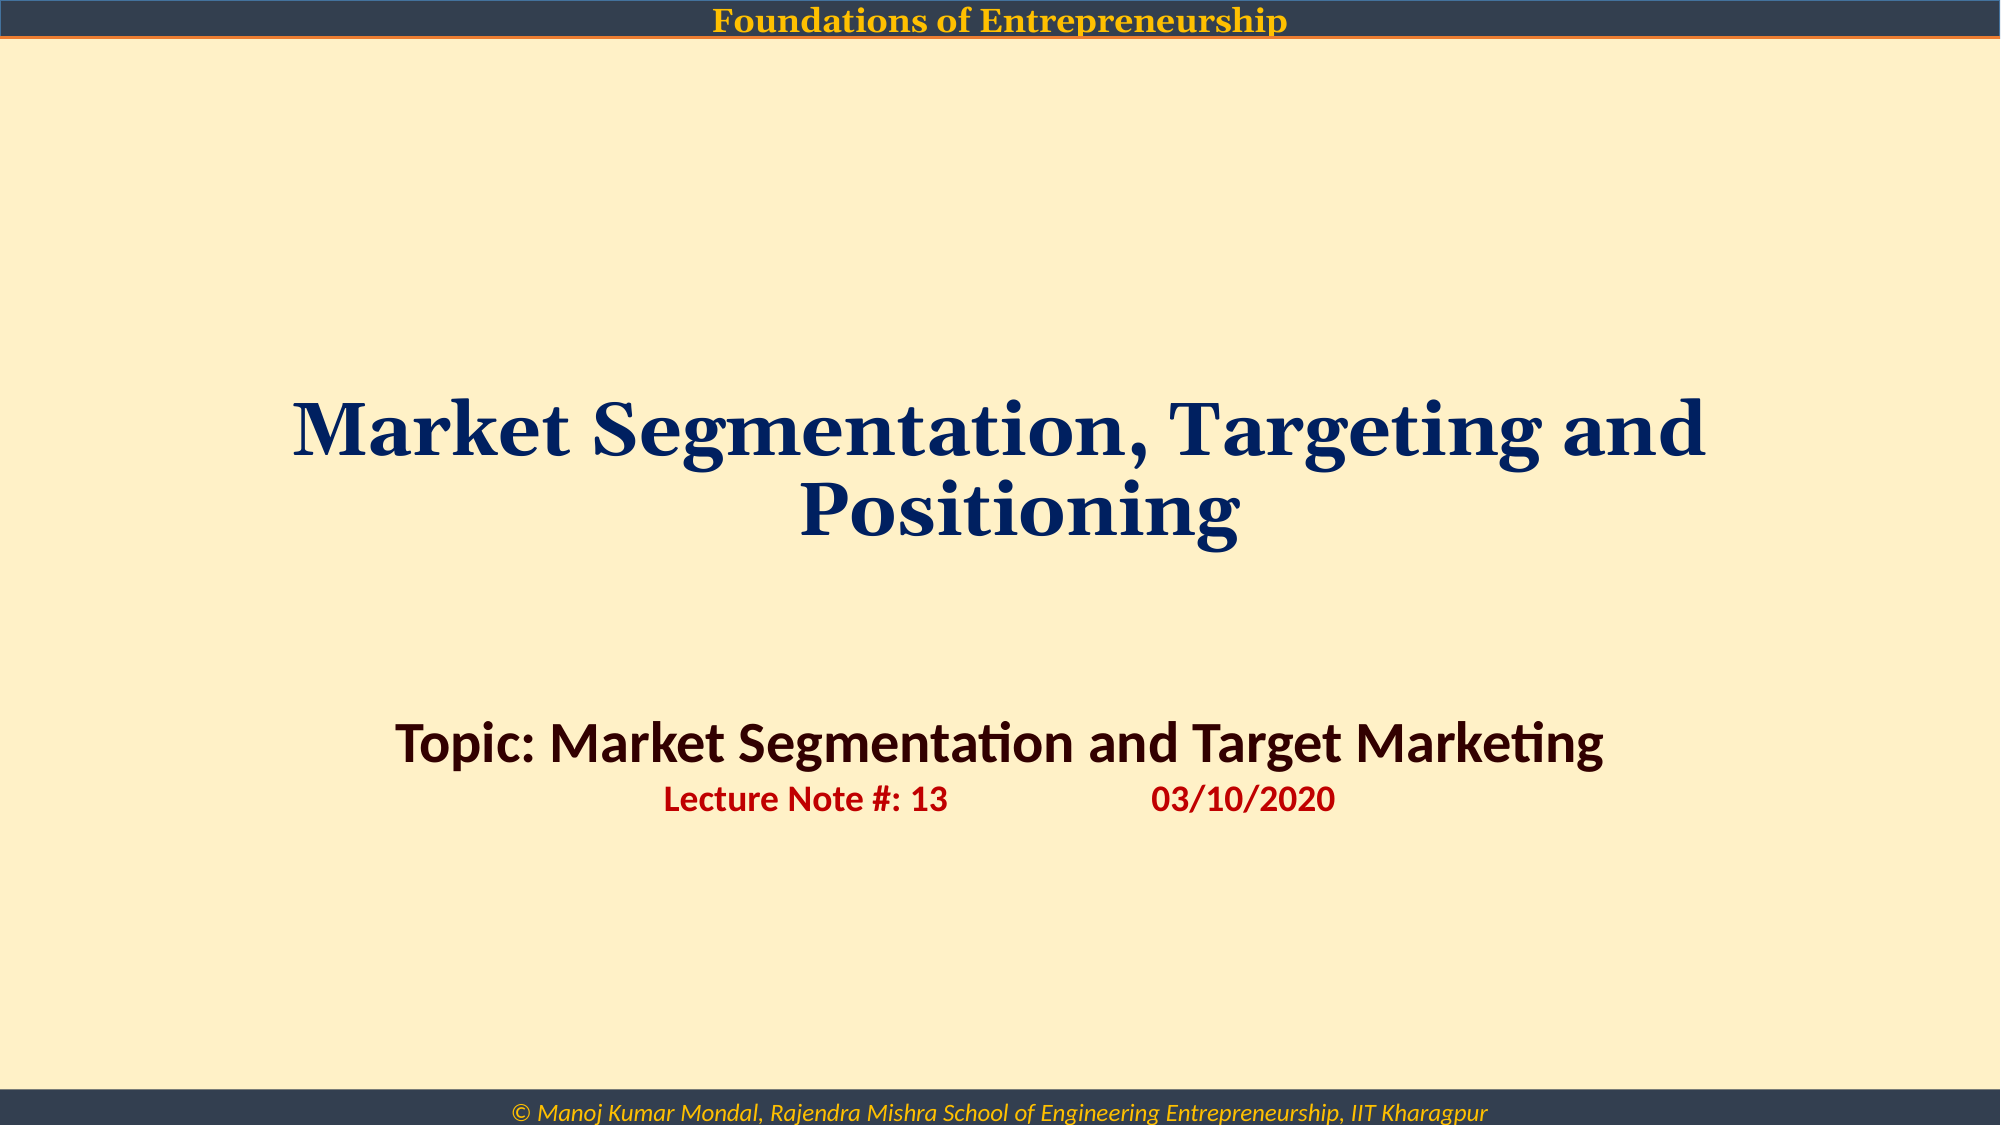

#
Market Segmentation, Targeting and Positioning
Topic: Market Segmentation and Target Marketing
Lecture Note #: 13                        03/10/2020